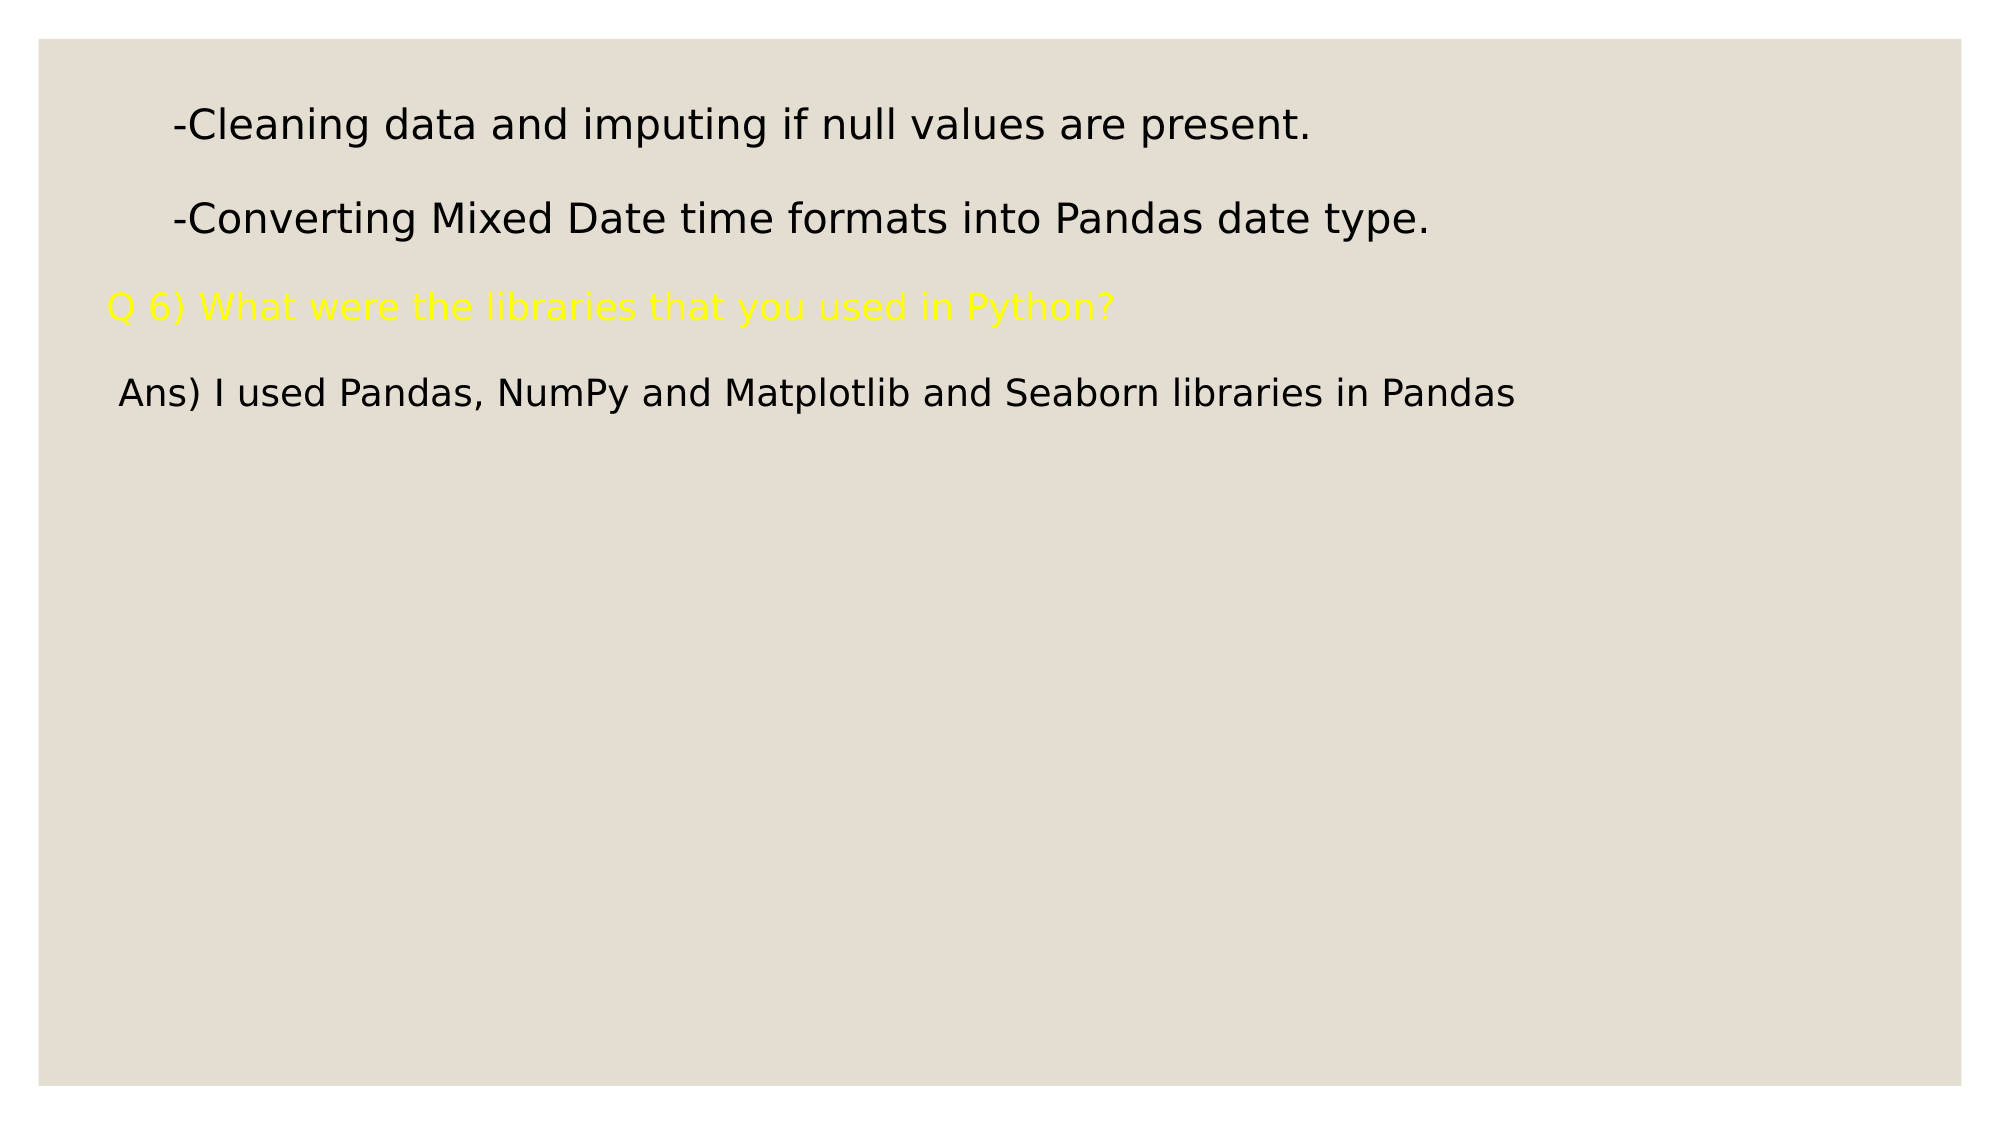

-Cleaning data and imputing if null values are present.
     -Converting Mixed Date time formats into Pandas date type.
Q 6) What were the libraries that you used in Python?
 Ans) I used Pandas, NumPy and Matplotlib and Seaborn libraries in Pandas